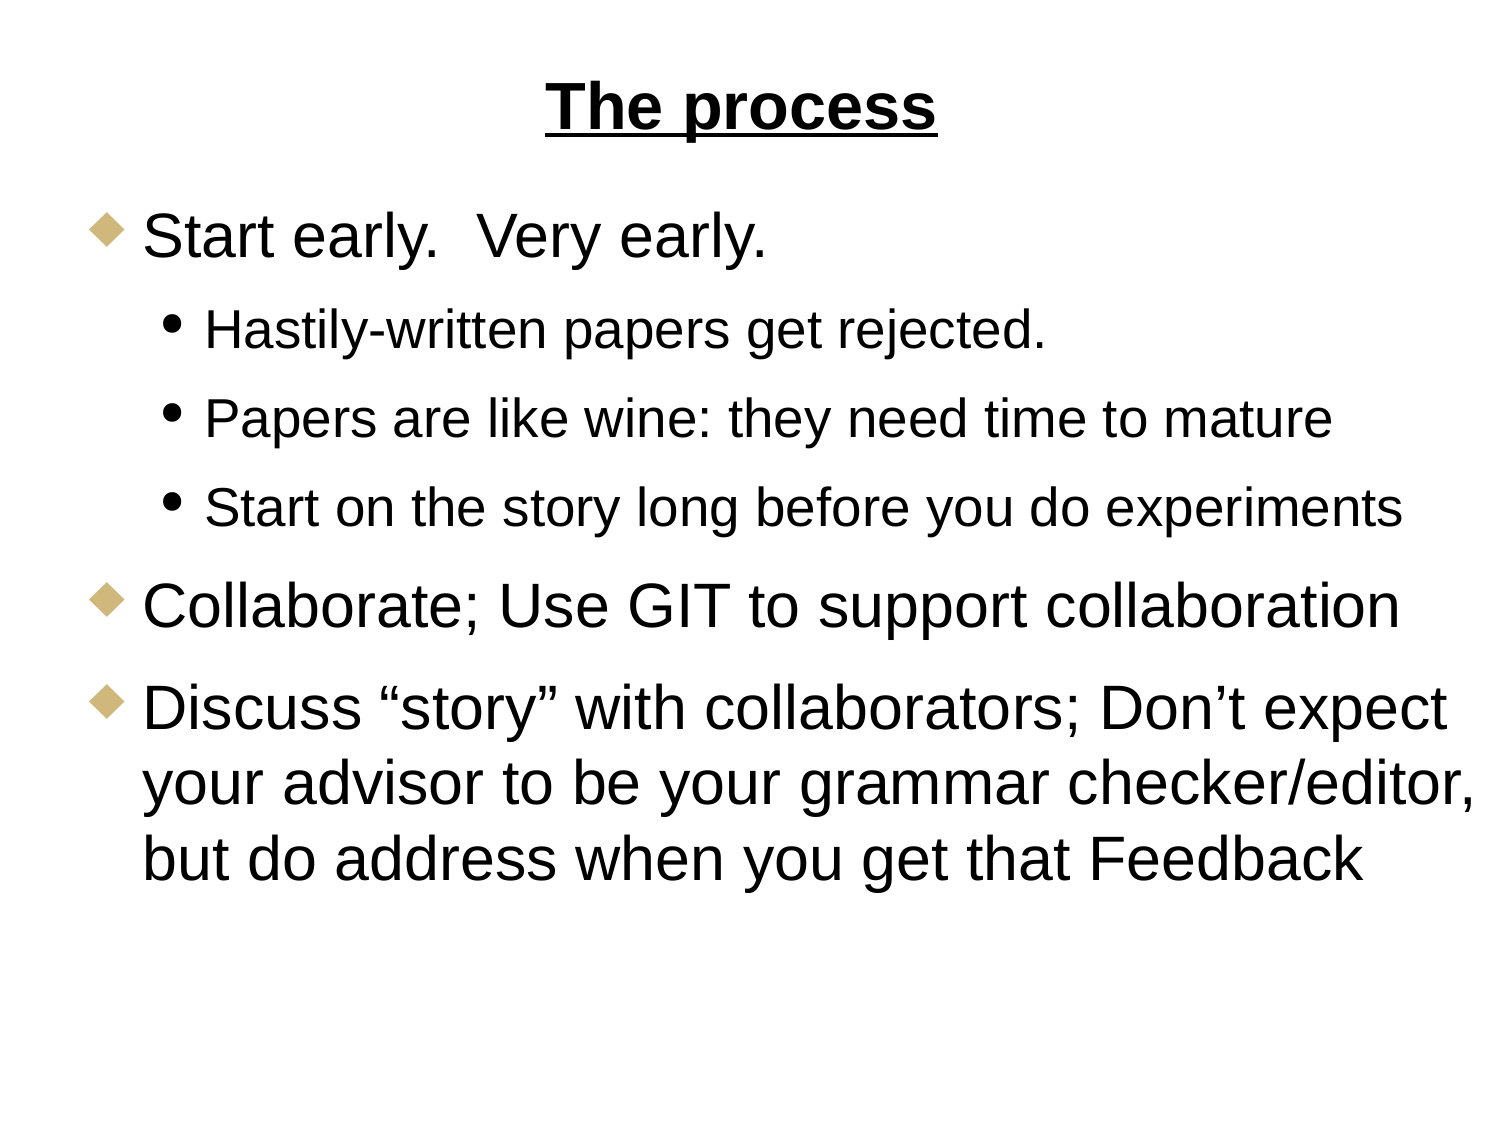

The process
Start early.  Very early.
Hastily-written papers get rejected.
Papers are like wine: they need time to mature
Start on the story long before you do experiments
Collaborate; Use GIT to support collaboration
Discuss “story” with collaborators; Don’t expect your advisor to be your grammar checker/editor, but do address when you get that Feedback